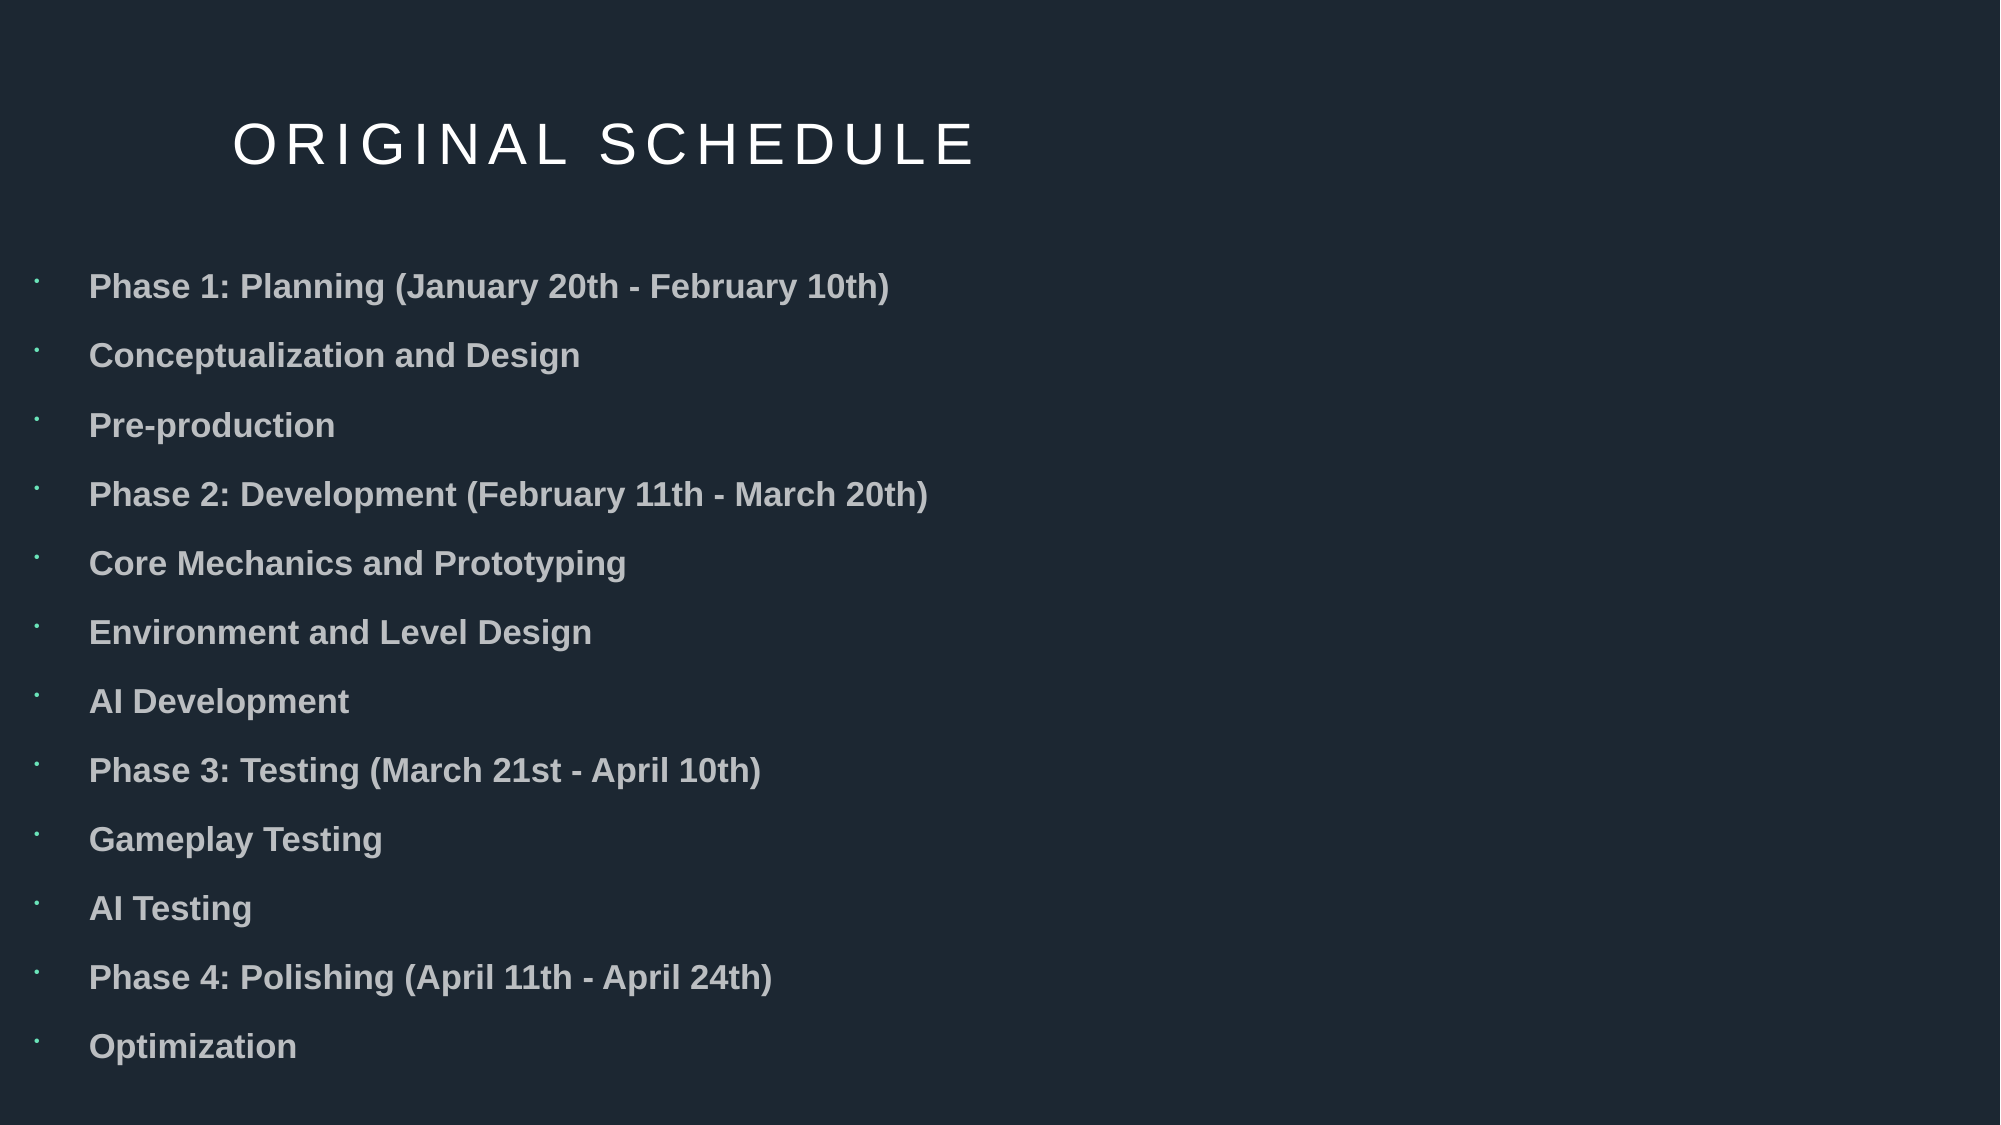

# Original Schedule
Phase 1: Planning (January 20th - February 10th)
Conceptualization and Design
Pre-production
Phase 2: Development (February 11th - March 20th)
Core Mechanics and Prototyping
Environment and Level Design
AI Development
Phase 3: Testing (March 21st - April 10th)
Gameplay Testing
AI Testing
Phase 4: Polishing (April 11th - April 24th)
Optimization